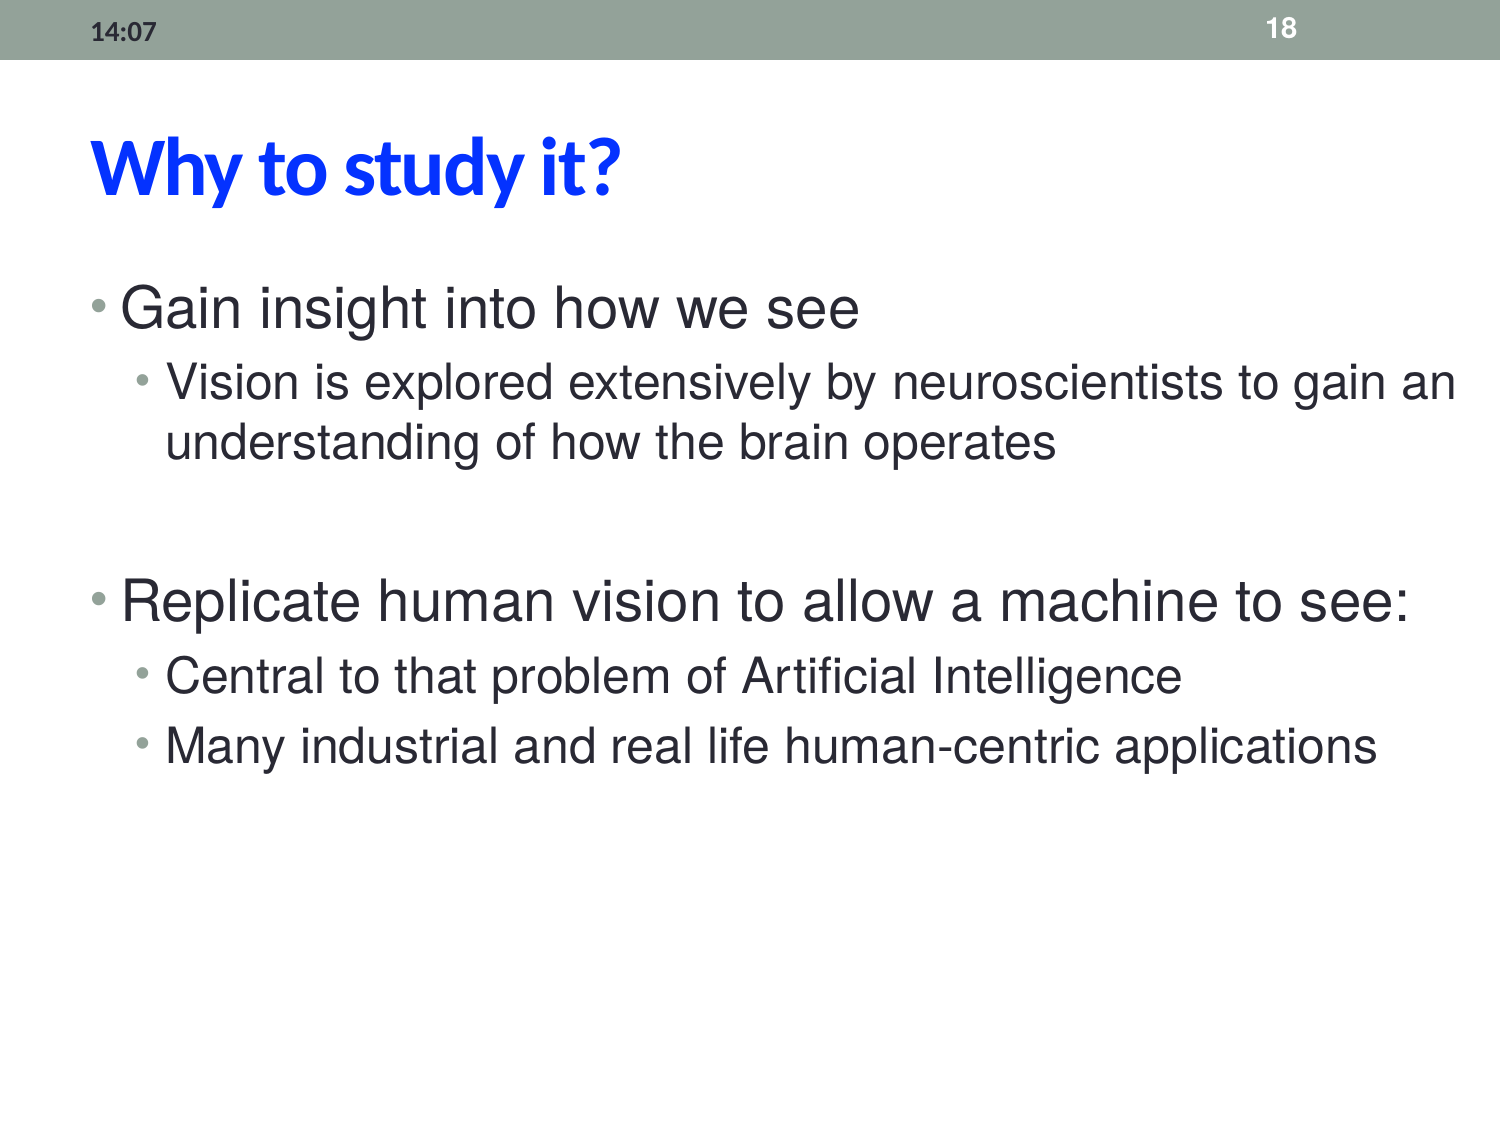

14:07
18
# Why to study it?
Gain insight into how we see
Vision is explored extensively by neuroscientists to gain an understanding of how the brain operates

Replicate human vision to allow a machine to see:
Central to that problem of Artificial Intelligence
Many industrial and real life human-centric applications